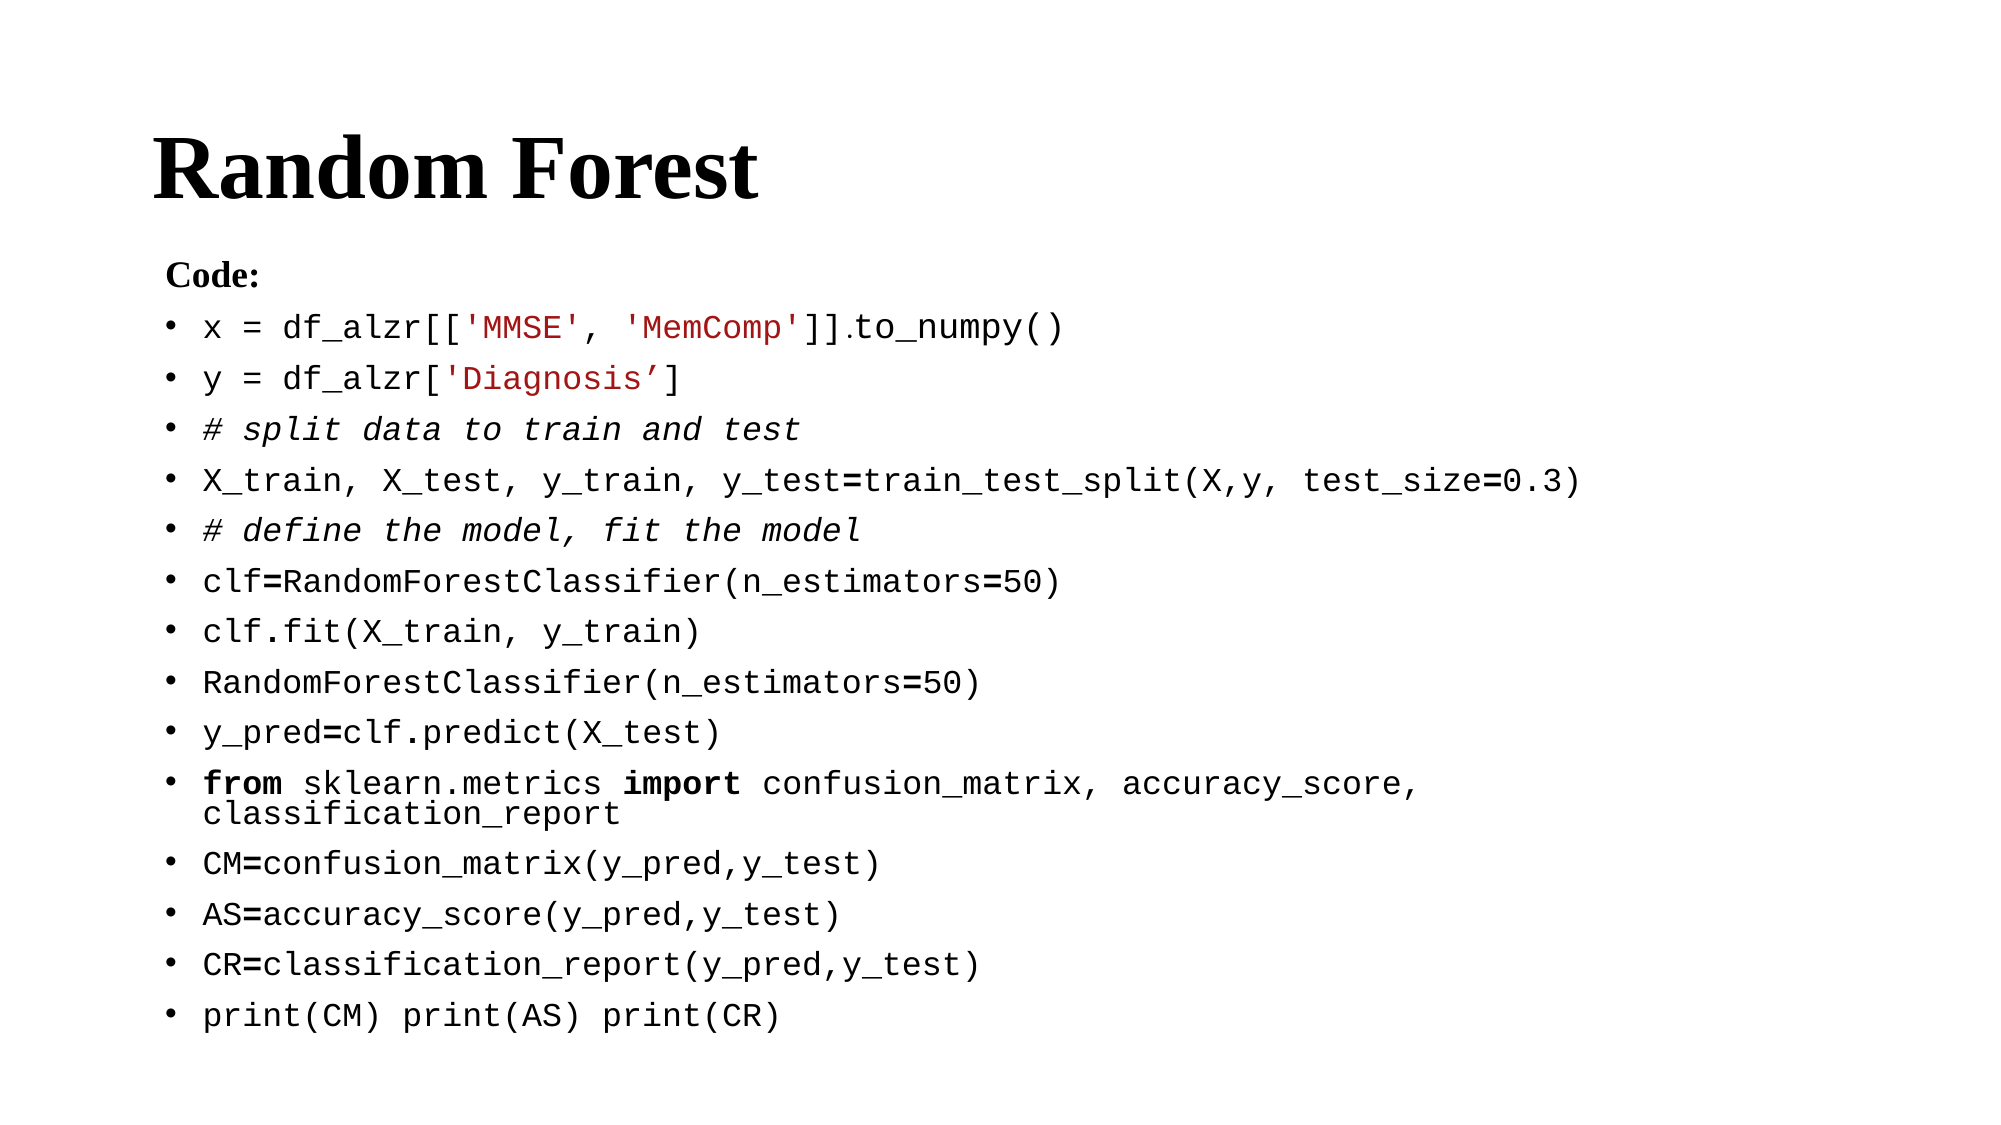

# Random Forest
Code:
x = df_alzr[['MMSE', 'MemComp']] .to_numpy()
y = df_alzr['Diagnosis’]
# split data to train and test
X_train, X_test, y_train, y_test=train_test_split(X,y, test_size=0.3)
# define the model, fit the model
clf=RandomForestClassifier(n_estimators=50)
clf.fit(X_train, y_train)
RandomForestClassifier(n_estimators=50)
y_pred=clf.predict(X_test)
from sklearn.metrics import confusion_matrix, accuracy_score, classification_report
CM=confusion_matrix(y_pred,y_test)
AS=accuracy_score(y_pred,y_test)
CR=classification_report(y_pred,y_test)
print(CM) print(AS) print(CR)